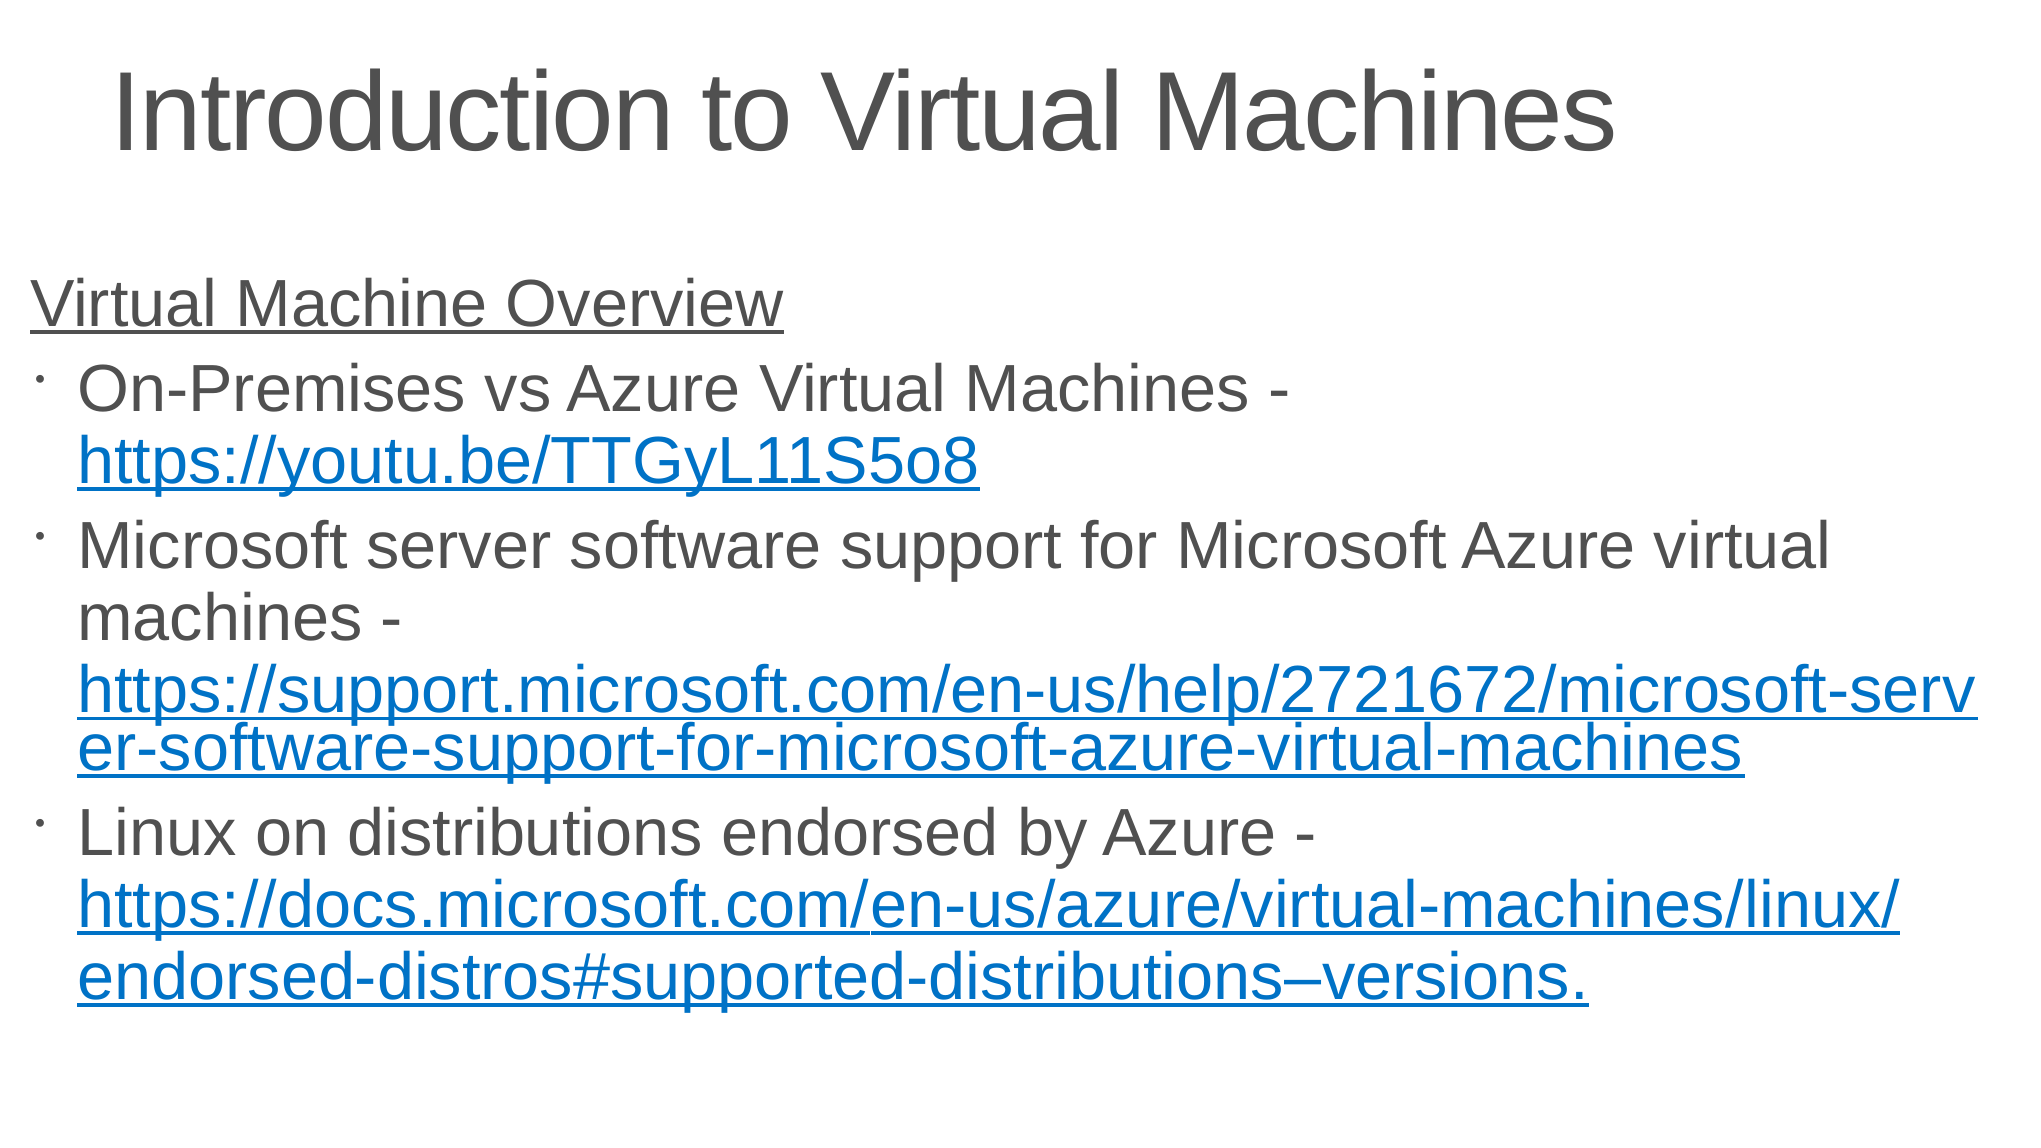

# Introduction to Virtual Machines
Virtual Machine Overview
On-Premises vs Azure Virtual Machines -https://youtu.be/TTGyL11S5o8
Microsoft server software support for Microsoft Azure virtual machines - https://support.microsoft.com/en-us/help/2721672/microsoft-server-software-support-for-microsoft-azure-virtual-machines
Linux on distributions endorsed by Azure - https://docs.microsoft.com/en-us/azure/virtual-machines/linux/endorsed-distros#supported-distributions–versions.